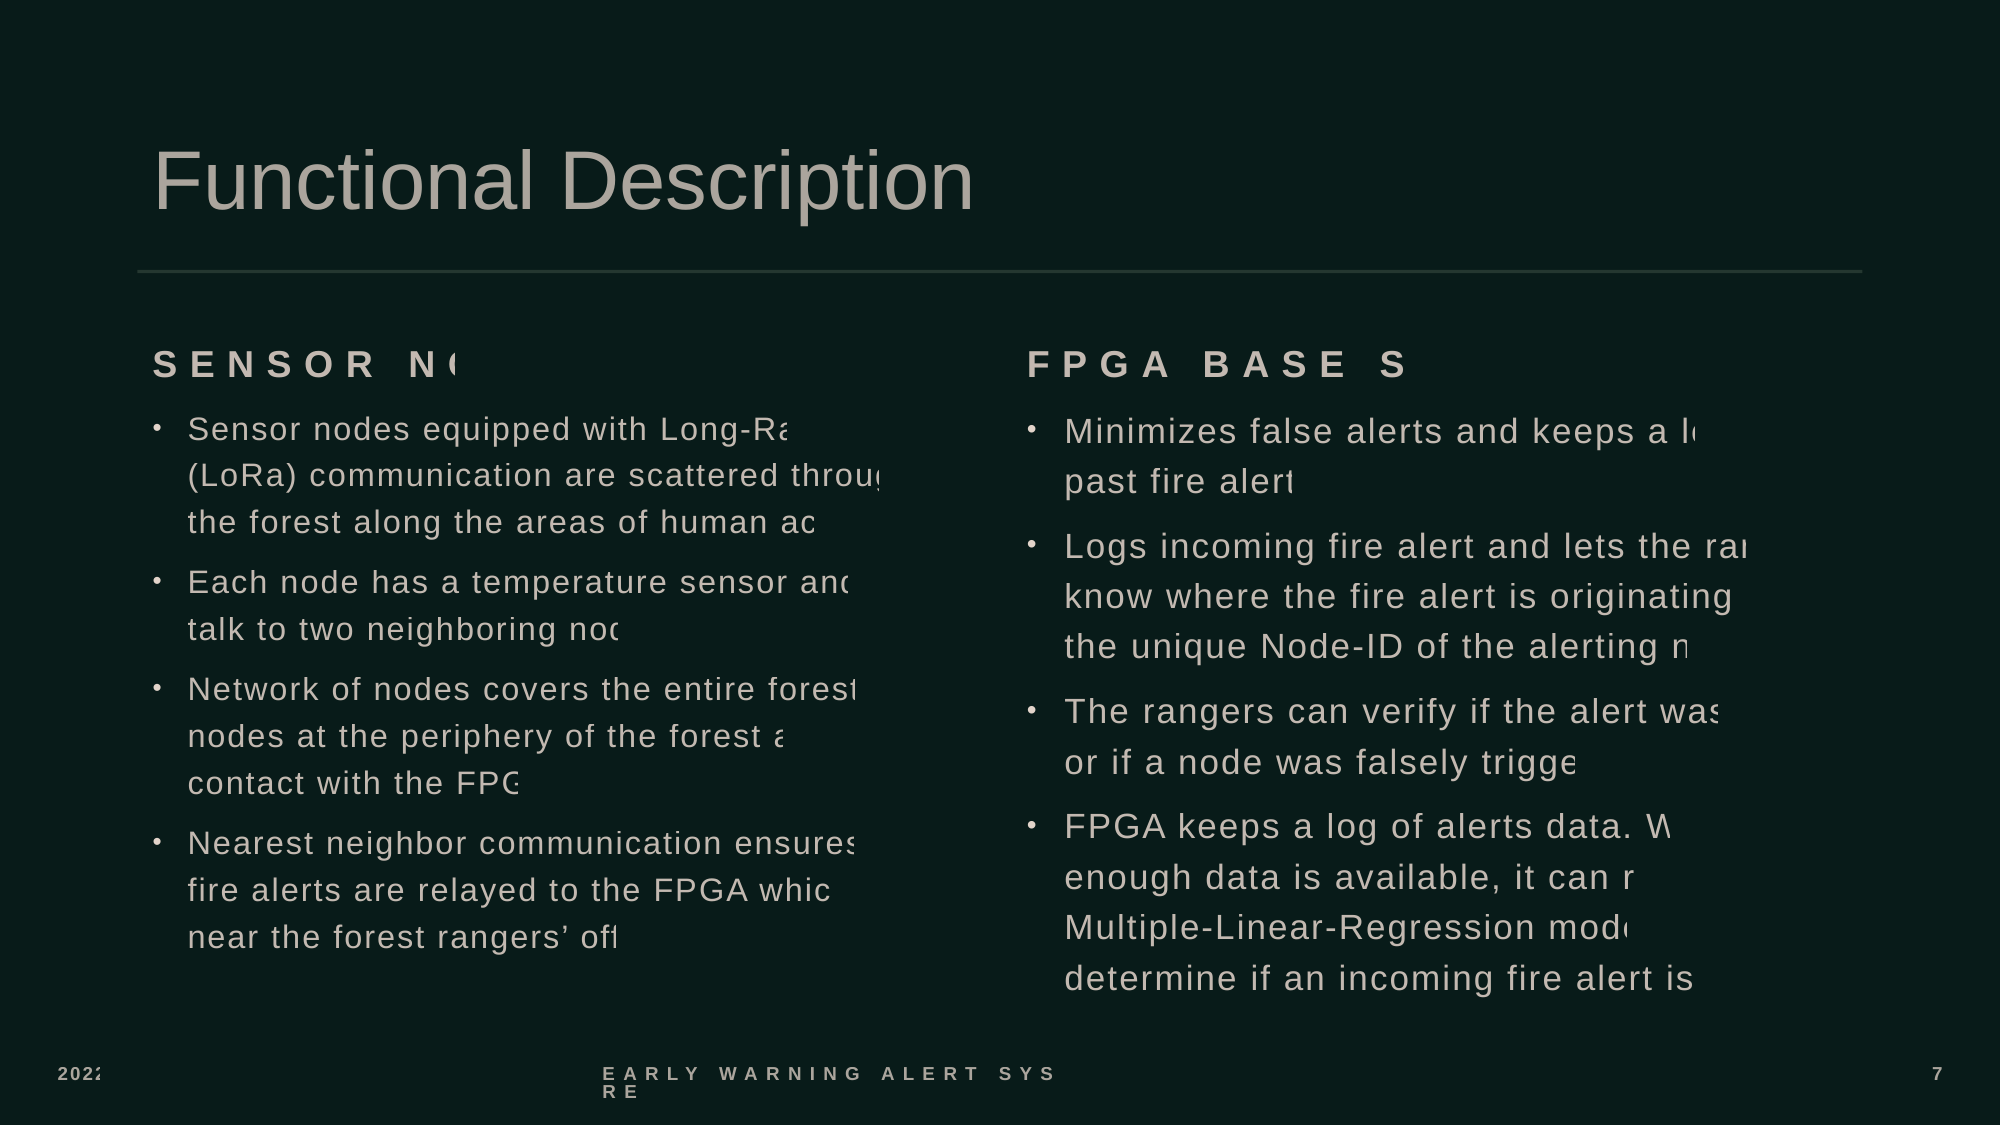

# Functional Description
FPGA Base station
Sensor nodes
Sensor nodes equipped with Long-Range (LoRa) communication are scattered throughout the forest along the areas of human activity.
Each node has a temperature sensor and can talk to two neighboring nodes.
Network of nodes covers the entire forest. The nodes at the periphery of the forest are in contact with the FPGA.
Nearest neighbor communication ensures that fire alerts are relayed to the FPGA which sits near the forest rangers’ office.
Minimizes false alerts and keeps a log of past fire alerts.
Logs incoming fire alert and lets the rangers know where the fire alert is originating using the unique Node-ID of the alerting node.
The rangers can verify if the alert was true or if a node was falsely triggered.
FPGA keeps a log of alerts data. When enough data is available, it can run a Multiple-Linear-Regression model to determine if an incoming fire alert is true.
2022
Early warning alert system for forest fires
7